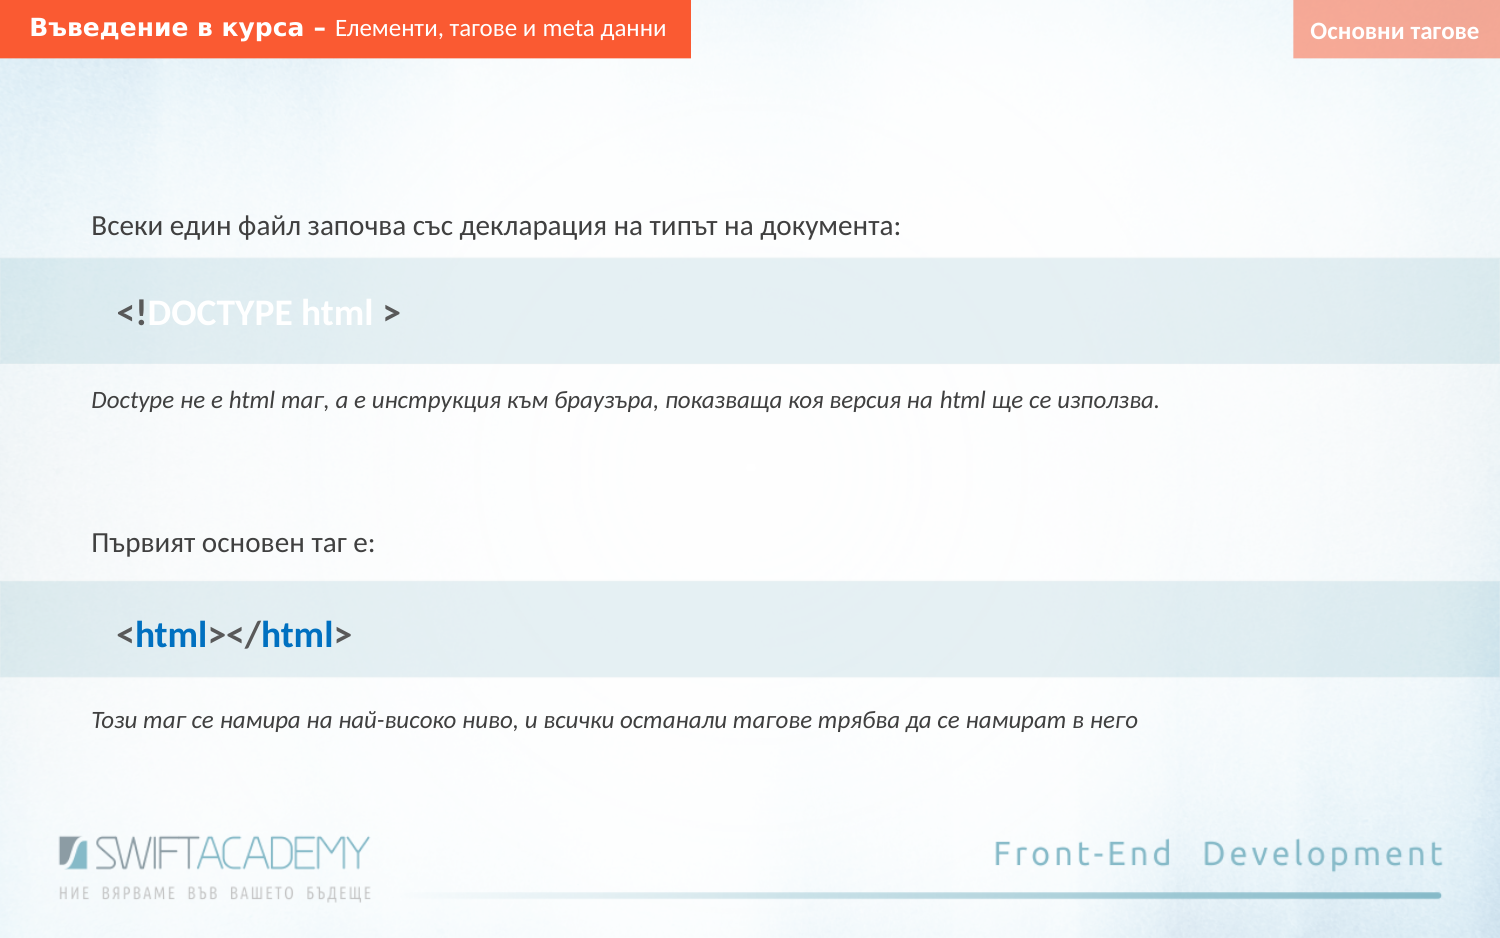

Въведение в курса – Елементи, тагове и meta данни
Основни тагове
Всеки един файл започва със декларация на типът на документа:

<!DOCTYPE html >
Doctype не е html таг, а е инструкция към браузъра, показваща коя версия на html ще се използва.
Първият основен таг е:

<html></html>
Този таг се намира на най-високо ниво, и всички останали тагове трябва да се намират в него